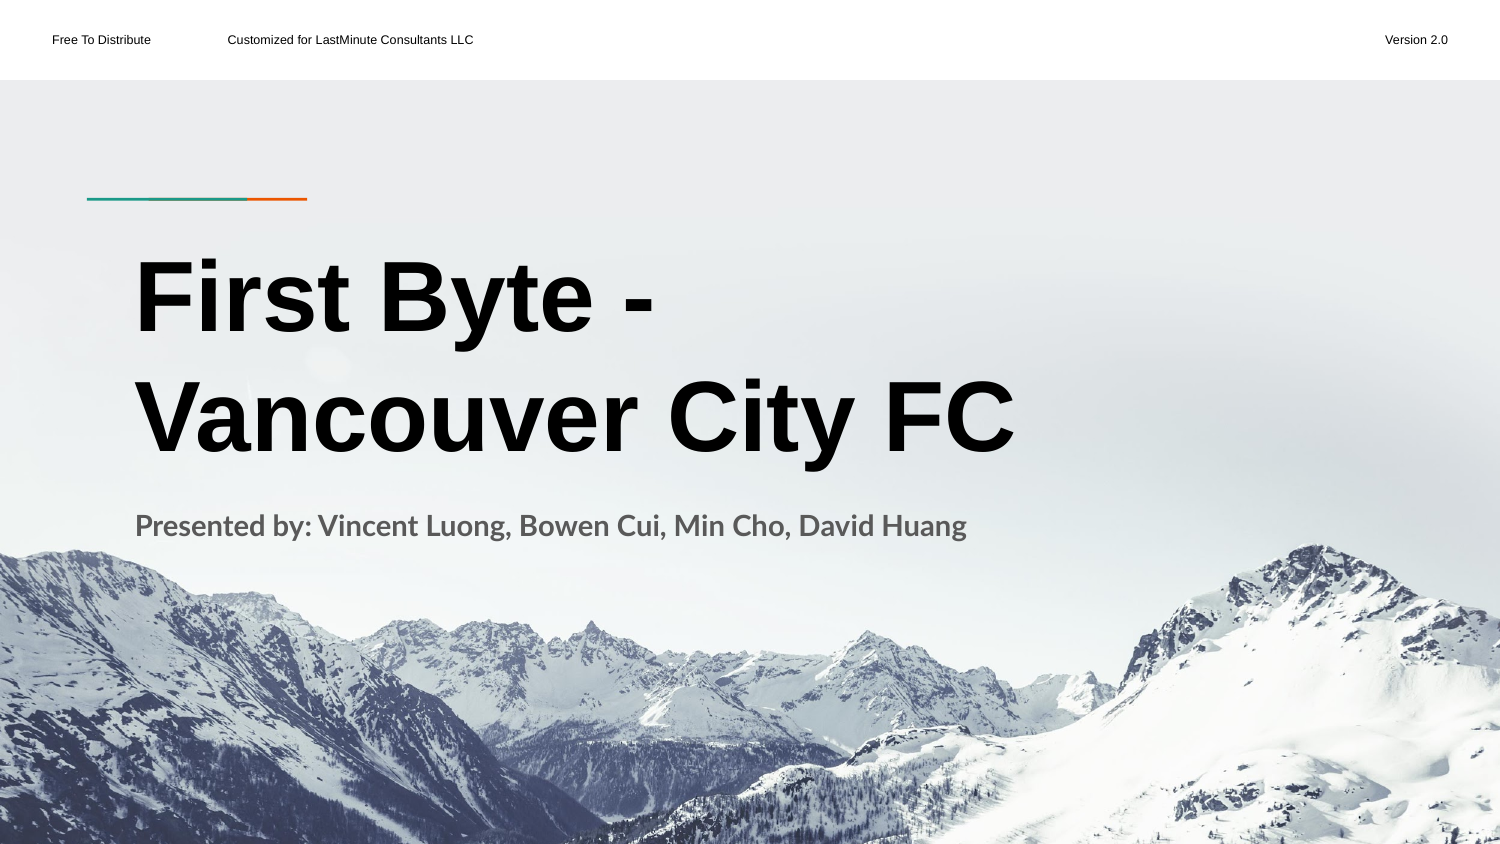

# First Byte -
Vancouver City FC
Presented by: Vincent Luong, Bowen Cui, Min Cho, David Huang